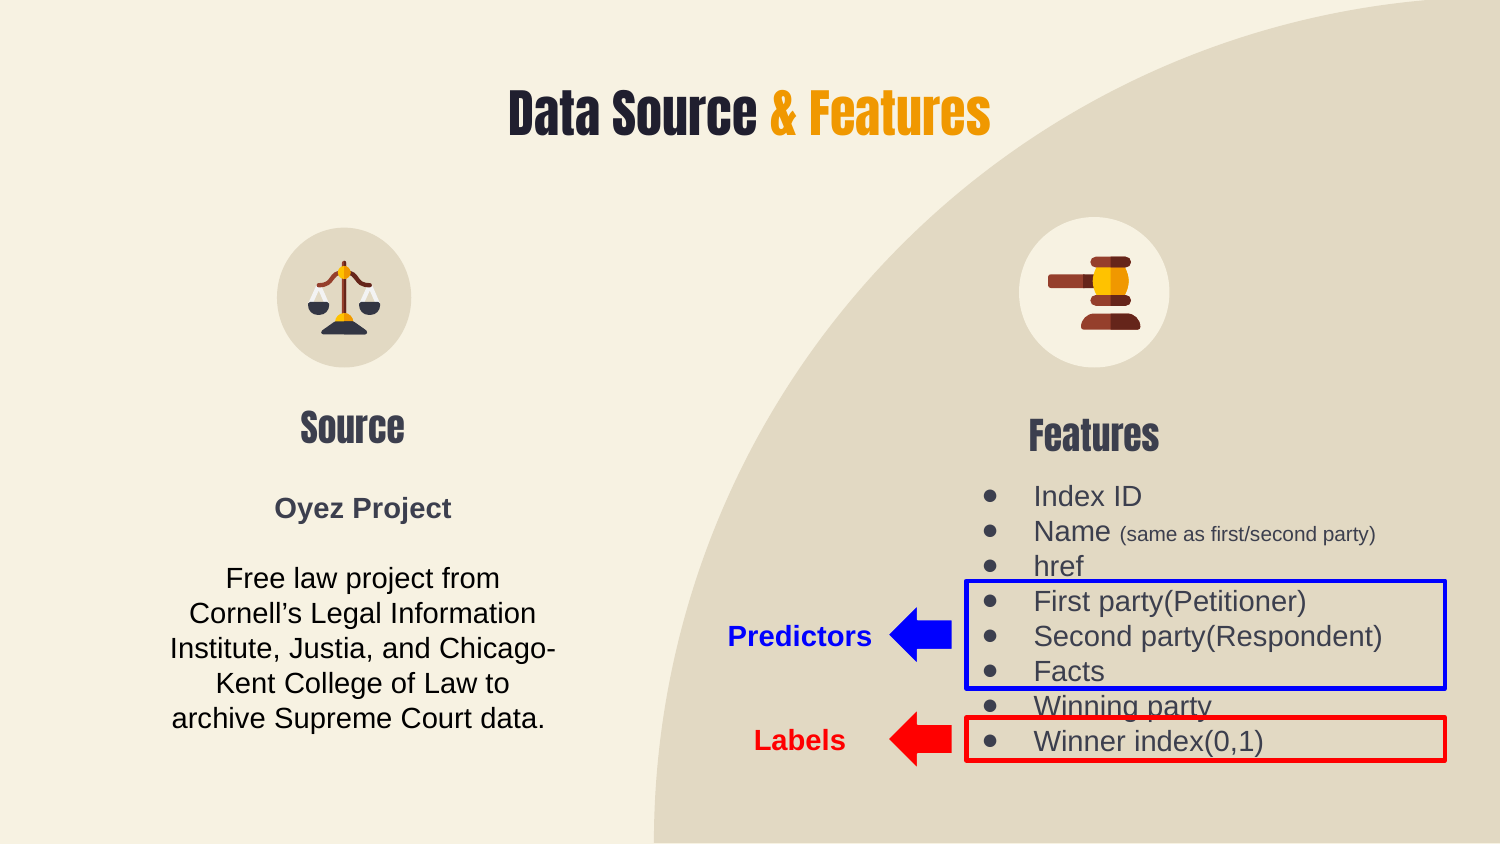

Data Source & Features

Features
# Source
Index ID
Name (same as first/second party)
href
First party(Petitioner)
Second party(Respondent)
Facts
Winning party
Winner index(0,1)
Oyez Project

Free law project from Cornell’s Legal Information Institute, Justia, and Chicago-Kent College of Law to archive Supreme Court data.

Predictors

Labels